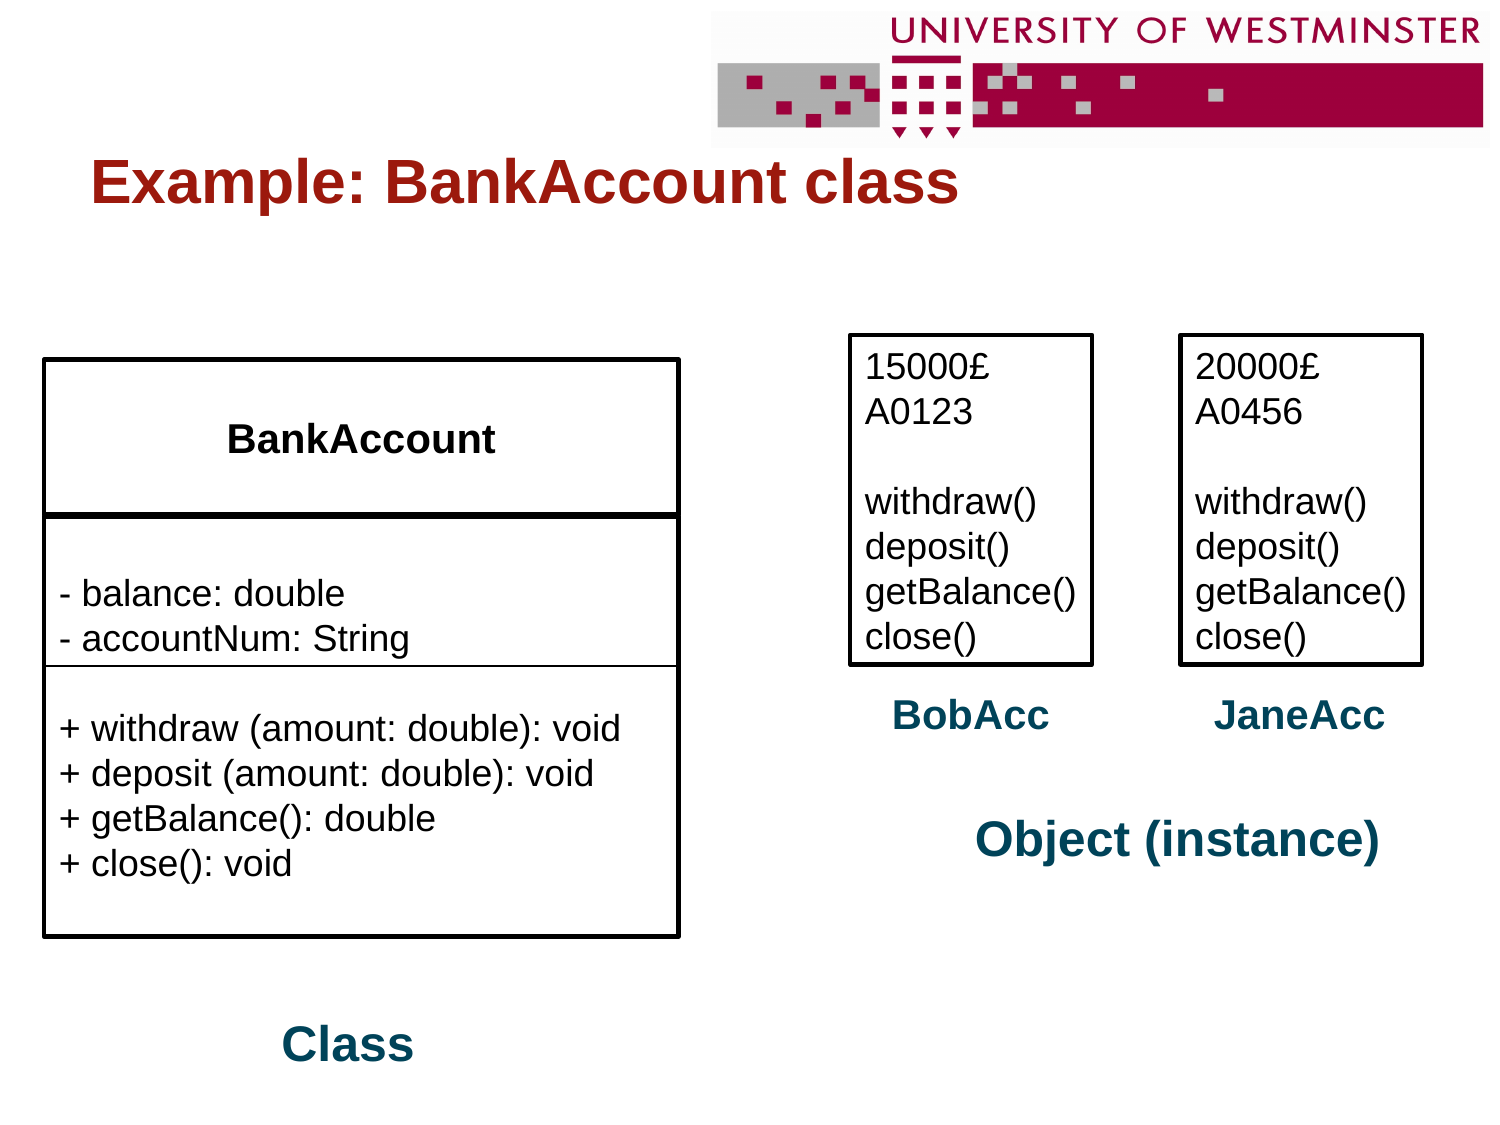

# Example: BankAccount class
15000£
A0123

withdraw()
deposit()
getBalance()
close()
20000£
A0456

withdraw()
deposit()
getBalance()
close()

BankAccount

- balance: double

- accountNum: String

+ withdraw (amount: double): void
+ deposit (amount: double): void
+ getBalance(): double
+ close(): void

BobAcc
JaneAcc
Object (instance)
Class